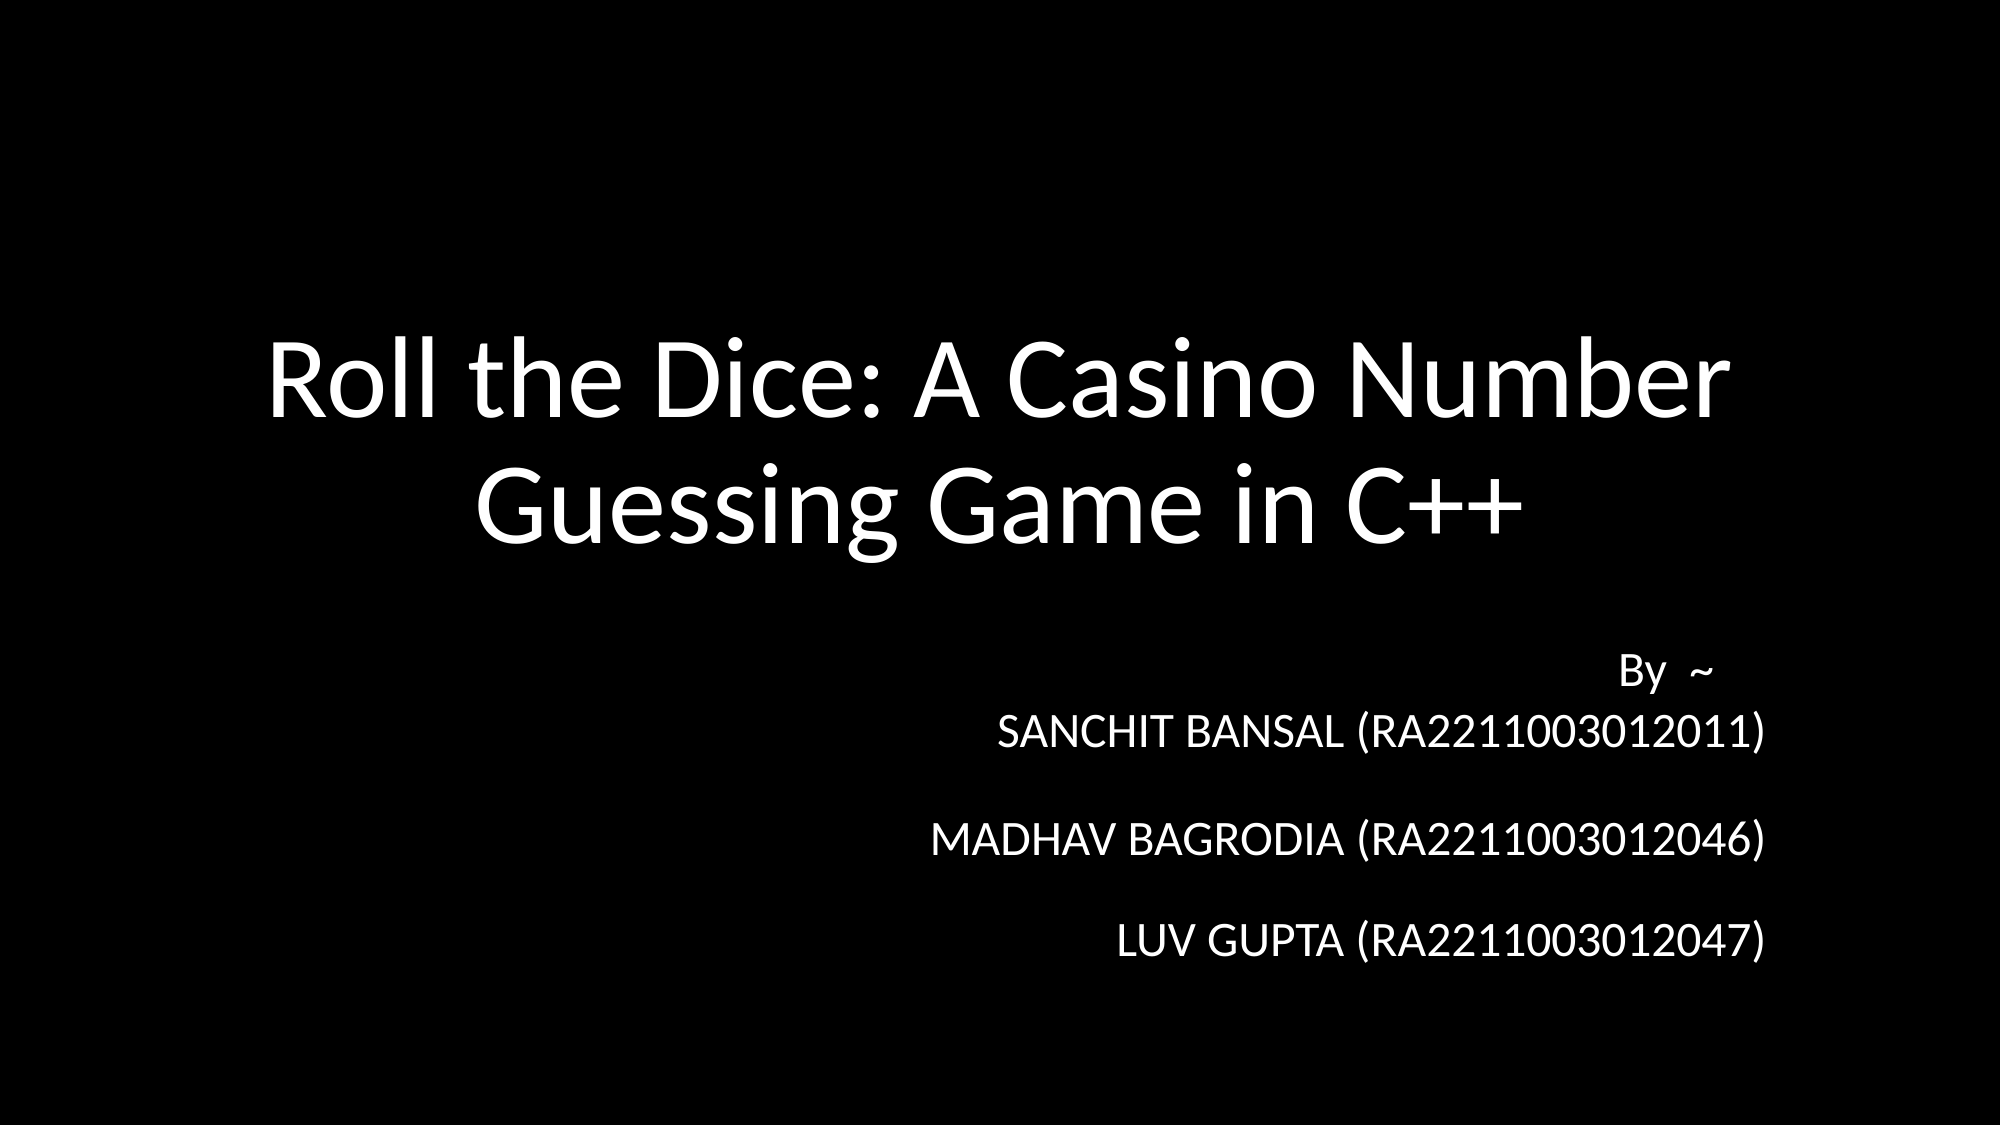

# Roll the Dice: A Casino Number Guessing Game in C++
By  ~
SANCHIT BANSAL (RA2211003012011)
MADHAV BAGRODIA (RA2211003012046)
LUV GUPTA (RA2211003012047)